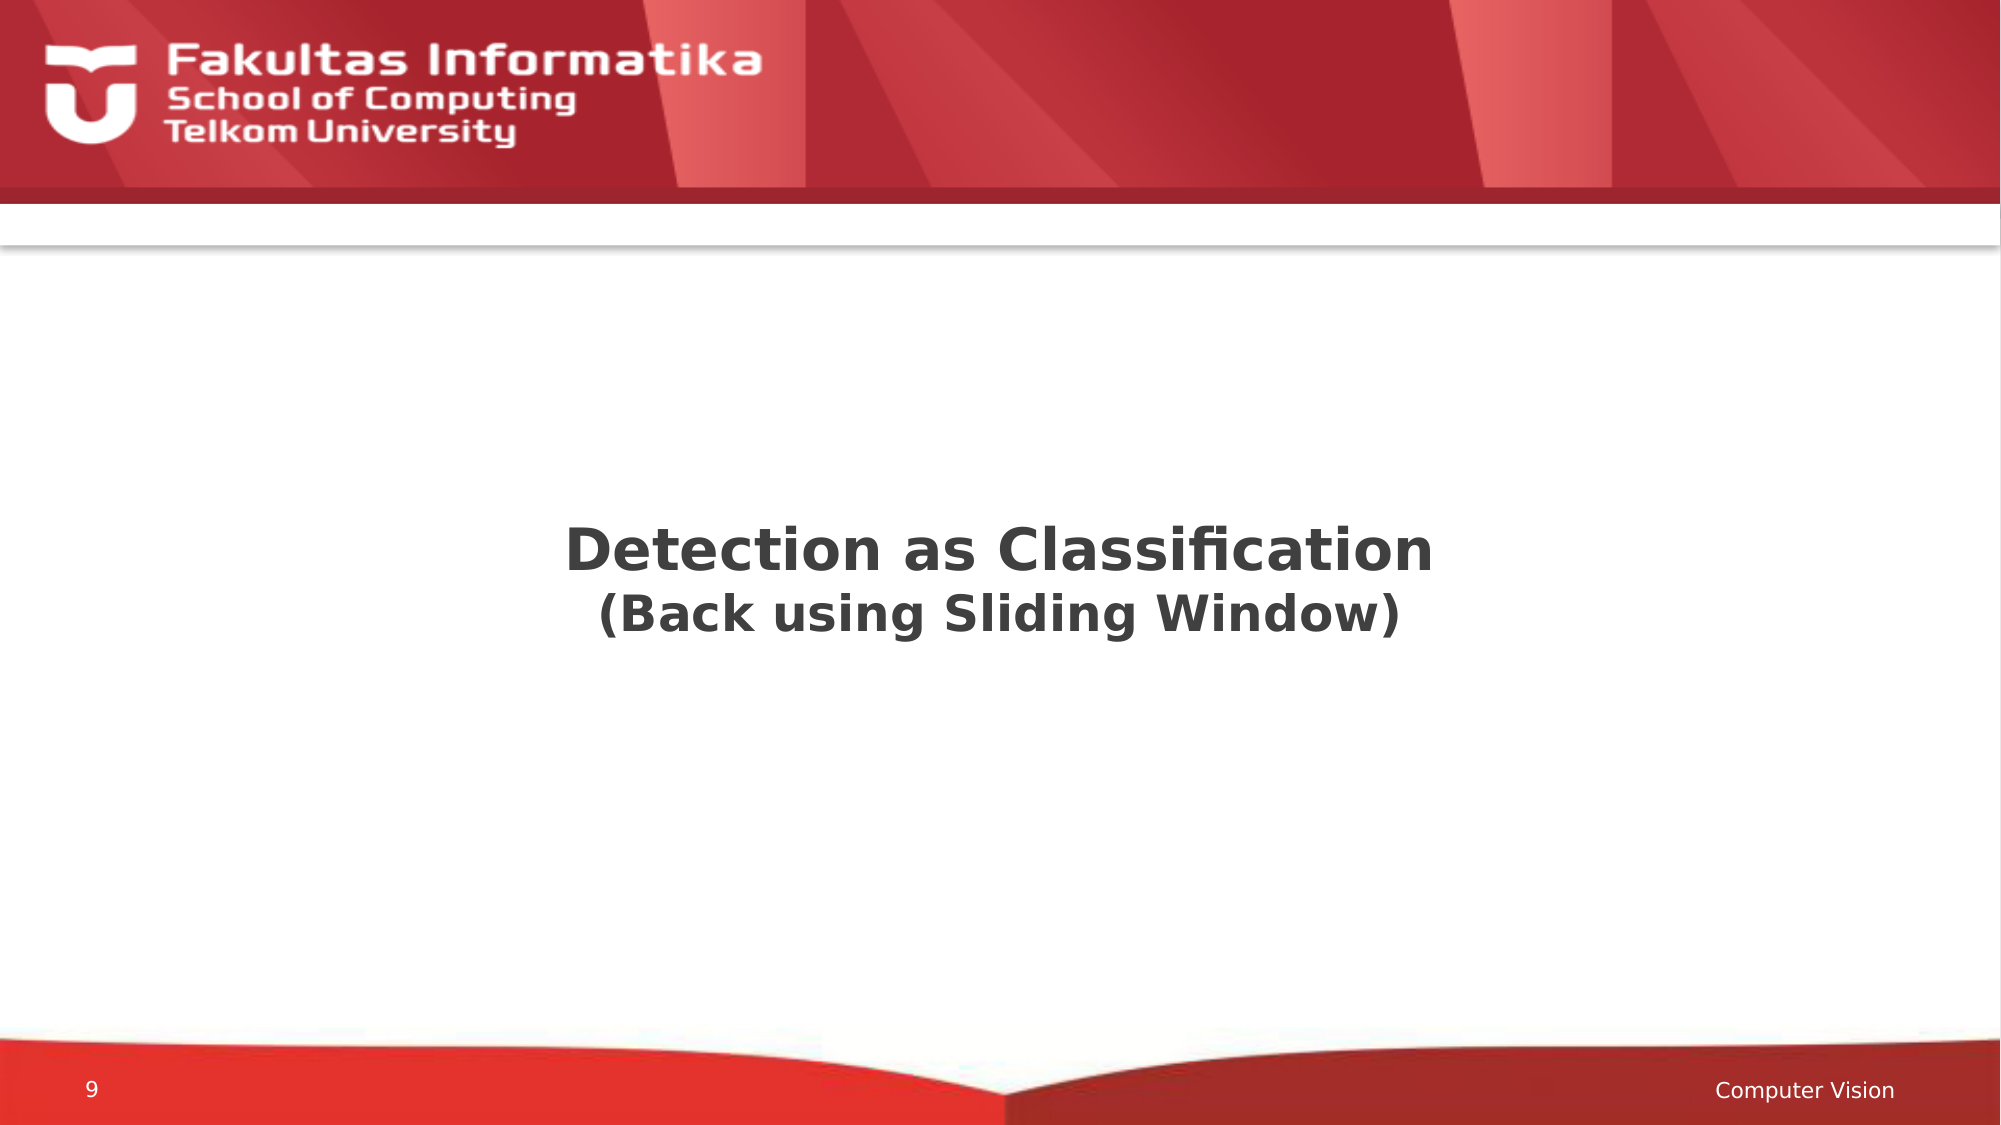

# Detection as Classification (Back using Sliding Window)
Computer Vision
9